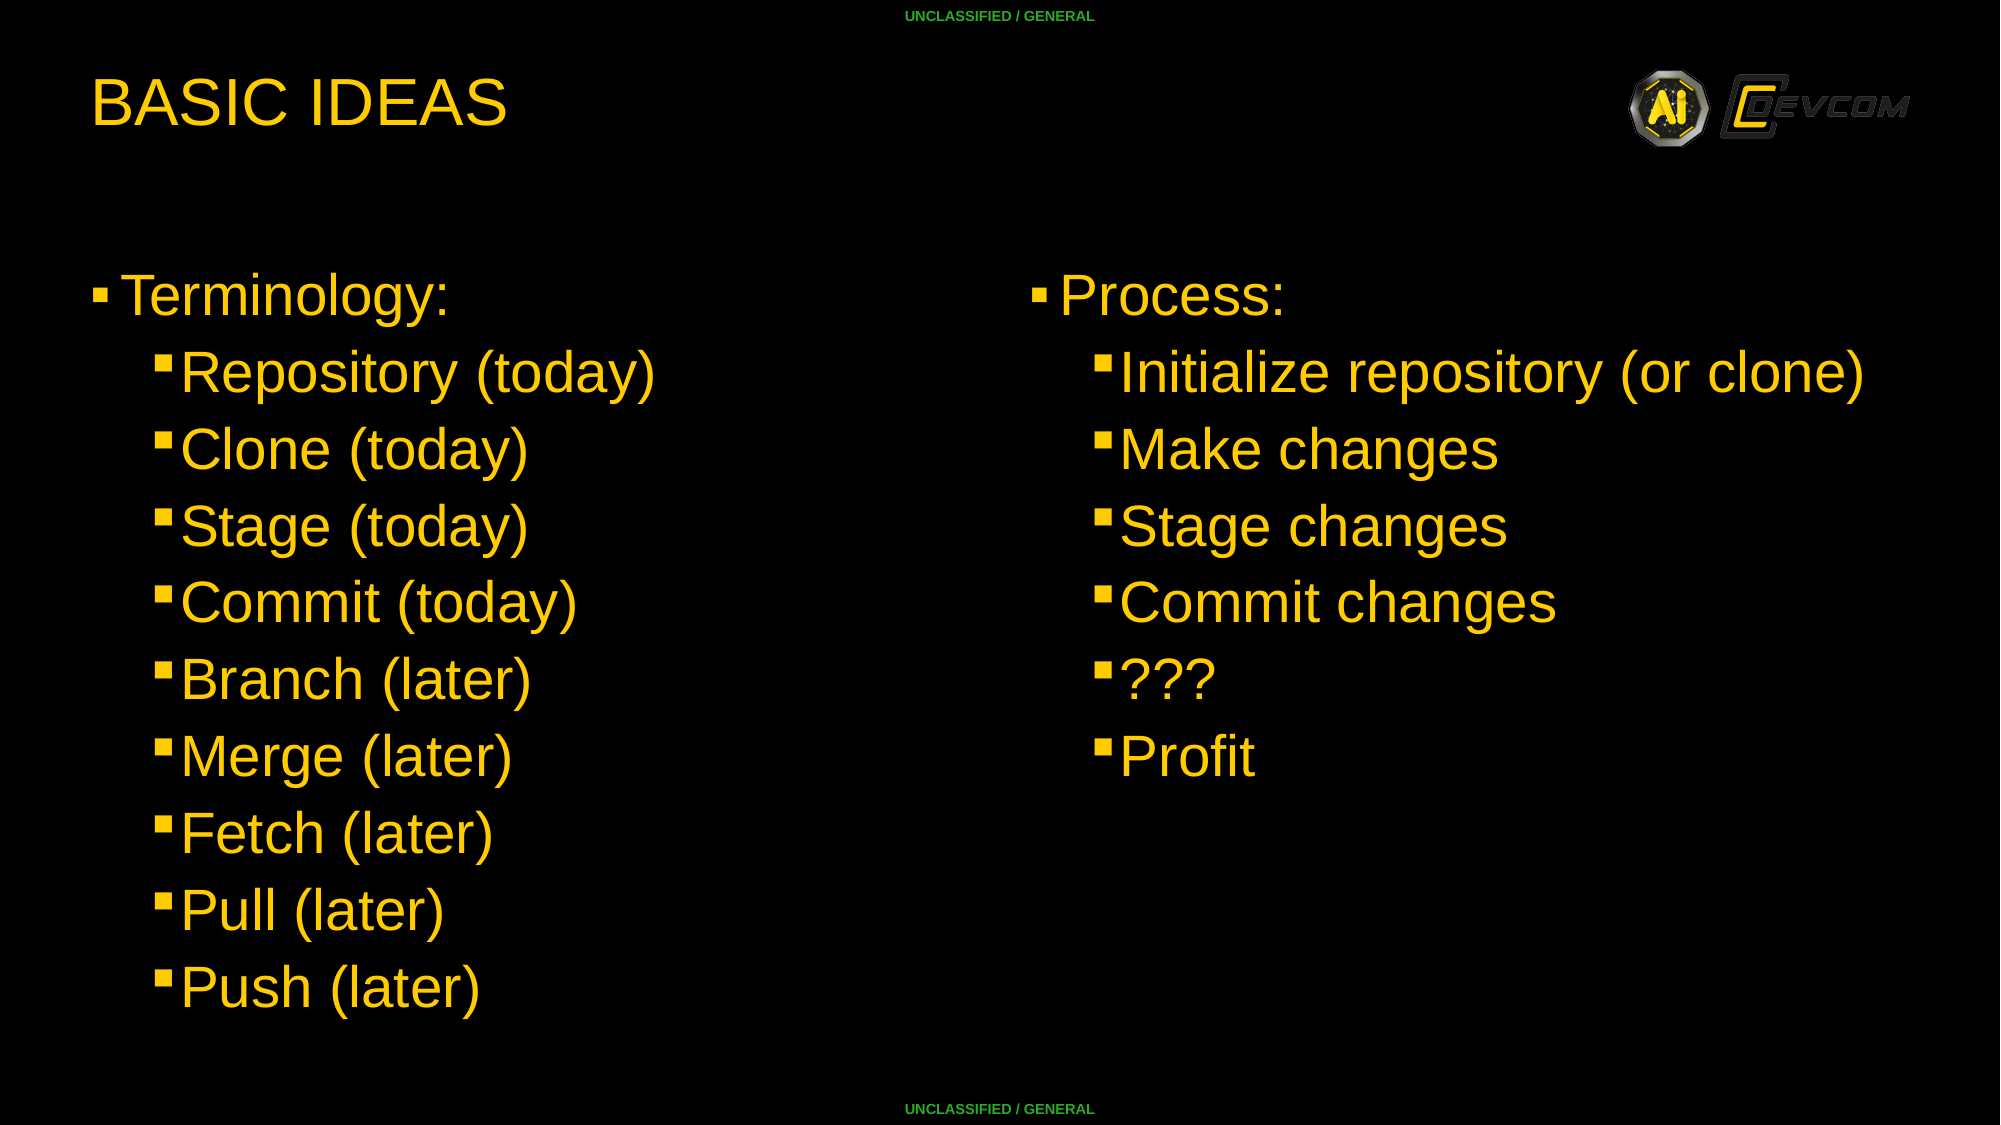

# Basic ideas
Terminology:
Repository (today)
Clone (today)
Stage (today)
Commit (today)
Branch (later)
Merge (later)
Fetch (later)
Pull (later)
Push (later)
Process:
Initialize repository (or clone)
Make changes
Stage changes
Commit changes
???
Profit
23 December 2025
7